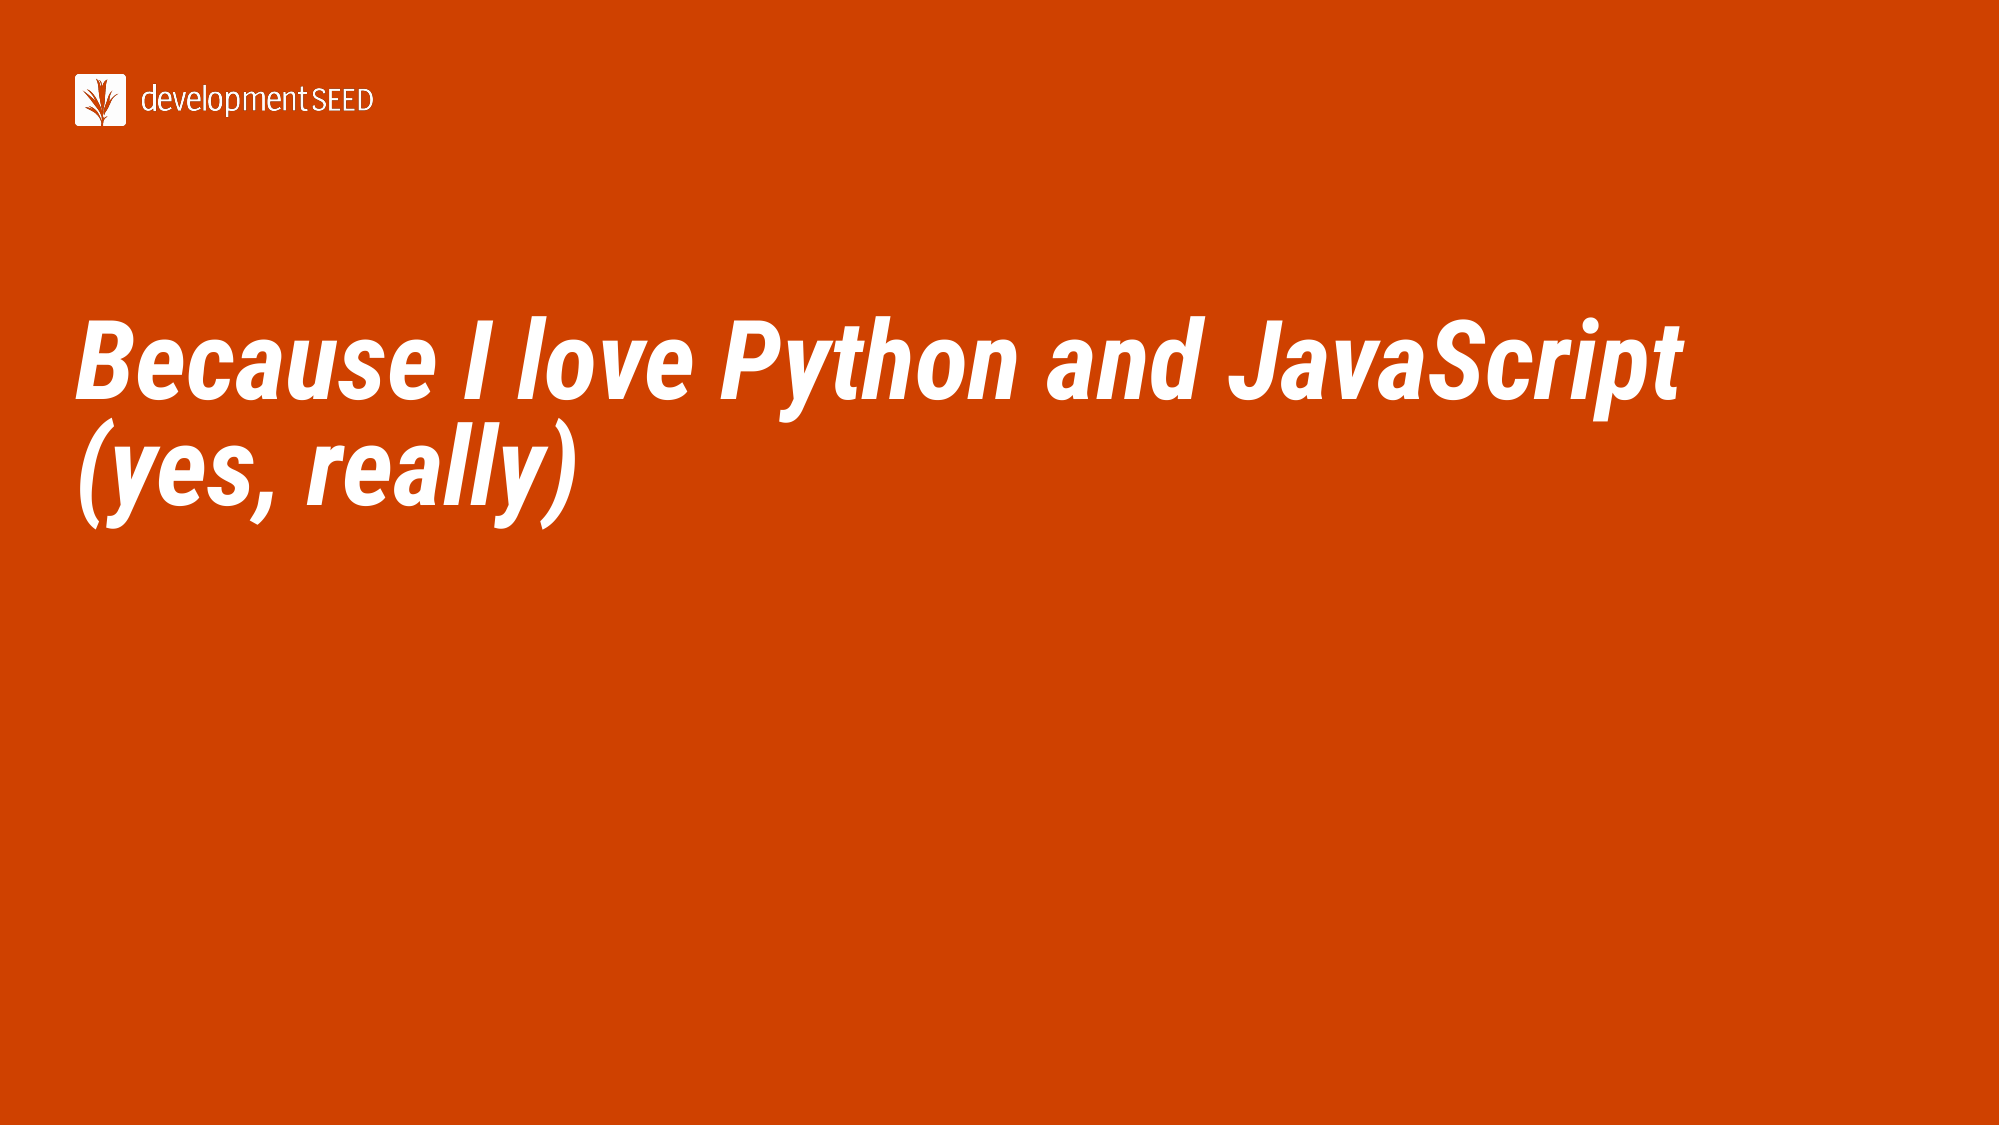

# Because I love Python and JavaScript
(yes, really)